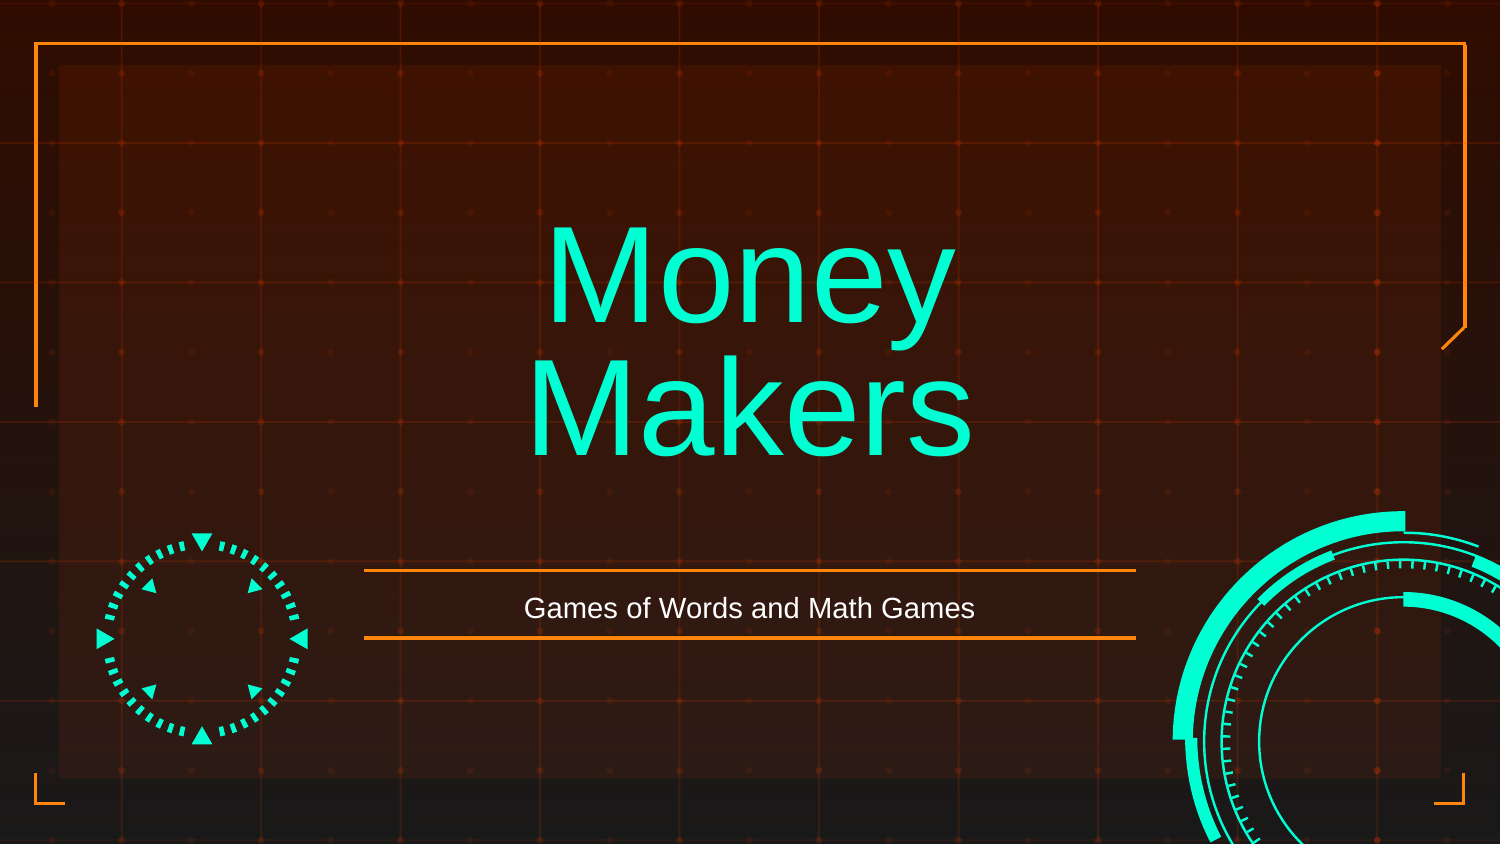

# Money Makers

Games of Words and Math Games